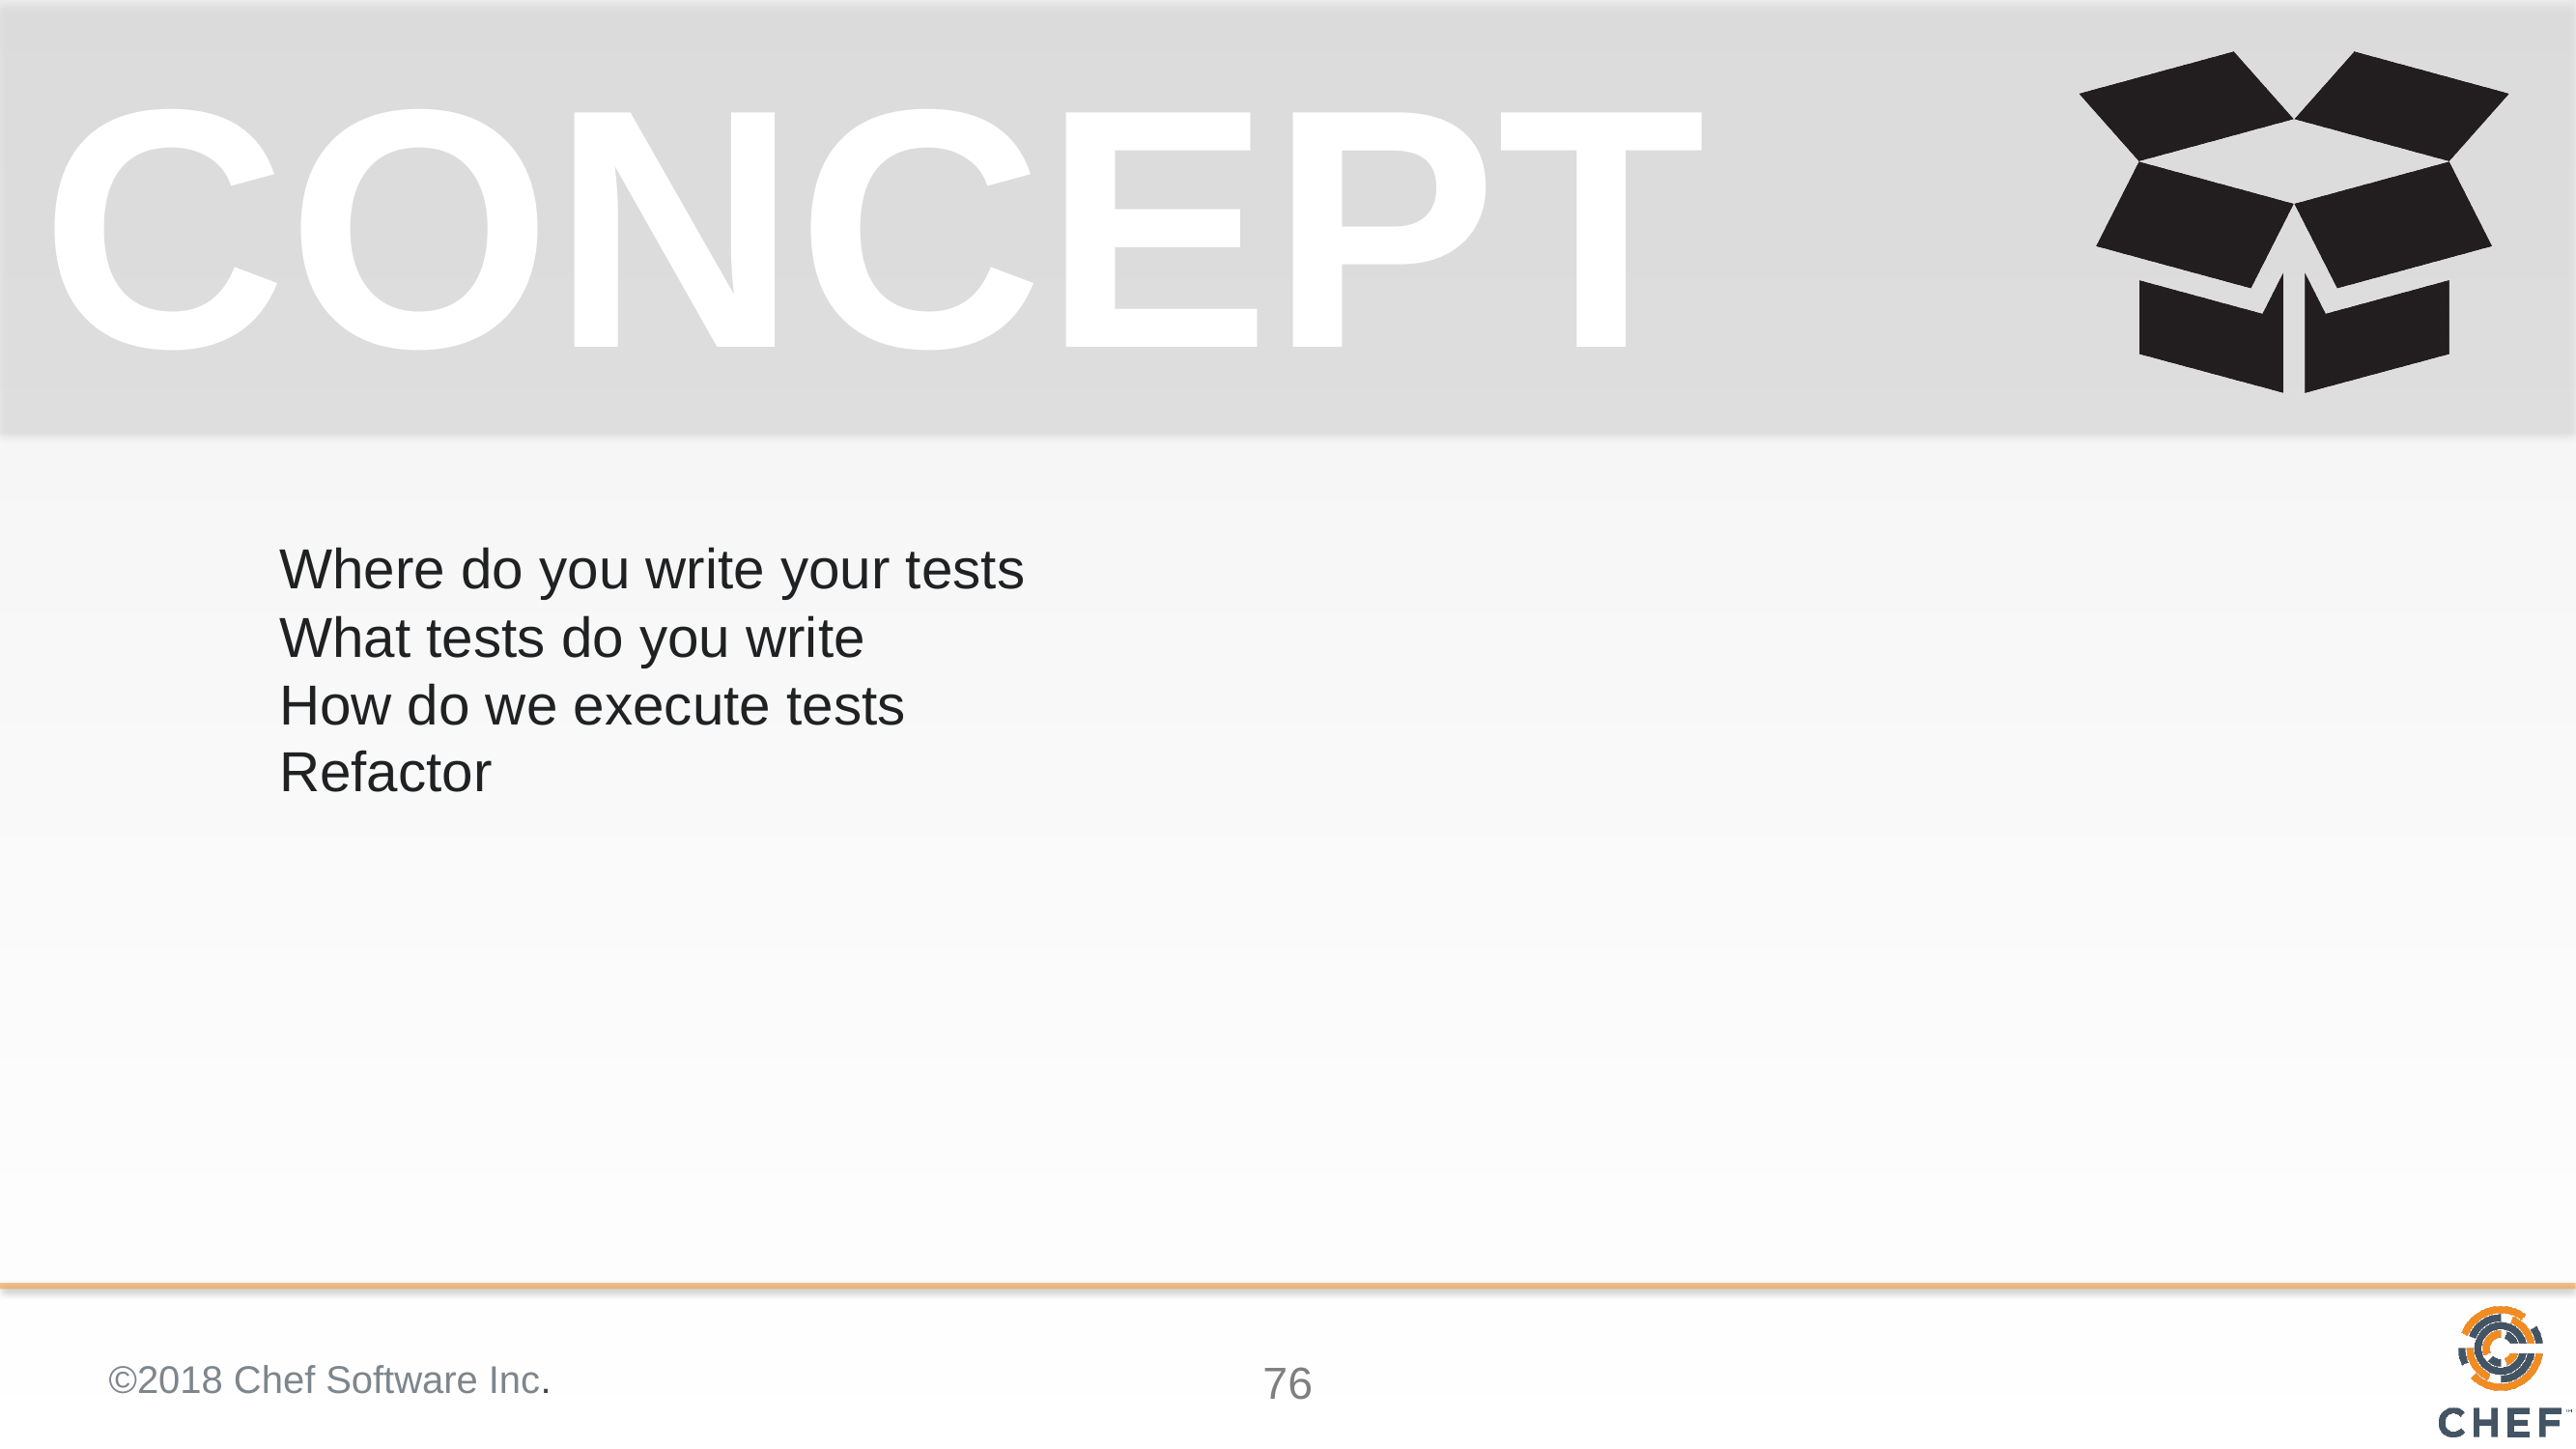

#
Where do you write your tests
What tests do you write
How do we execute tests
Refactor